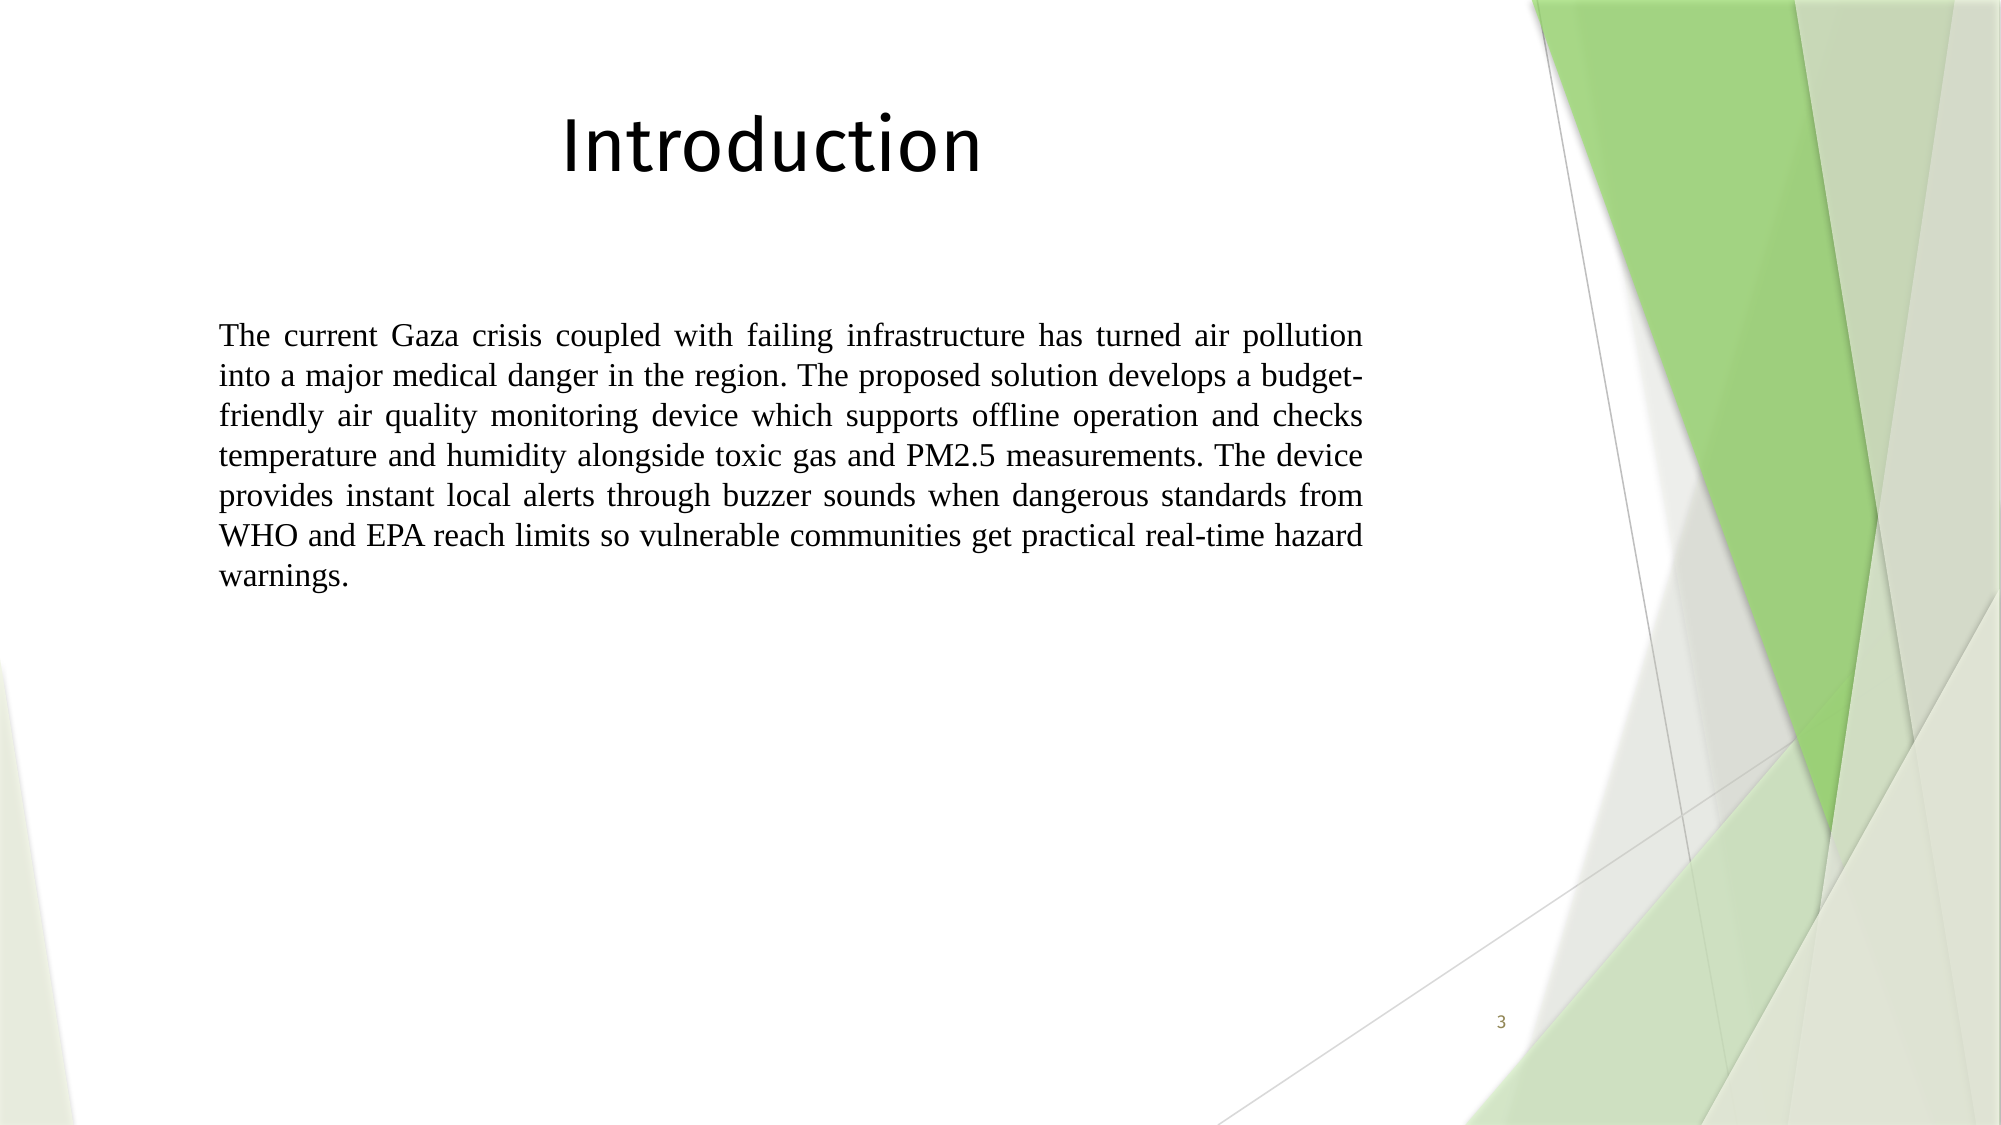

# Introduction
The current Gaza crisis coupled with failing infrastructure has turned air pollution into a major medical danger in the region. The proposed solution develops a budget-friendly air quality monitoring device which supports offline operation and checks temperature and humidity alongside toxic gas and PM2.5 measurements. The device provides instant local alerts through buzzer sounds when dangerous standards from WHO and EPA reach limits so vulnerable communities get practical real-time hazard warnings.
3